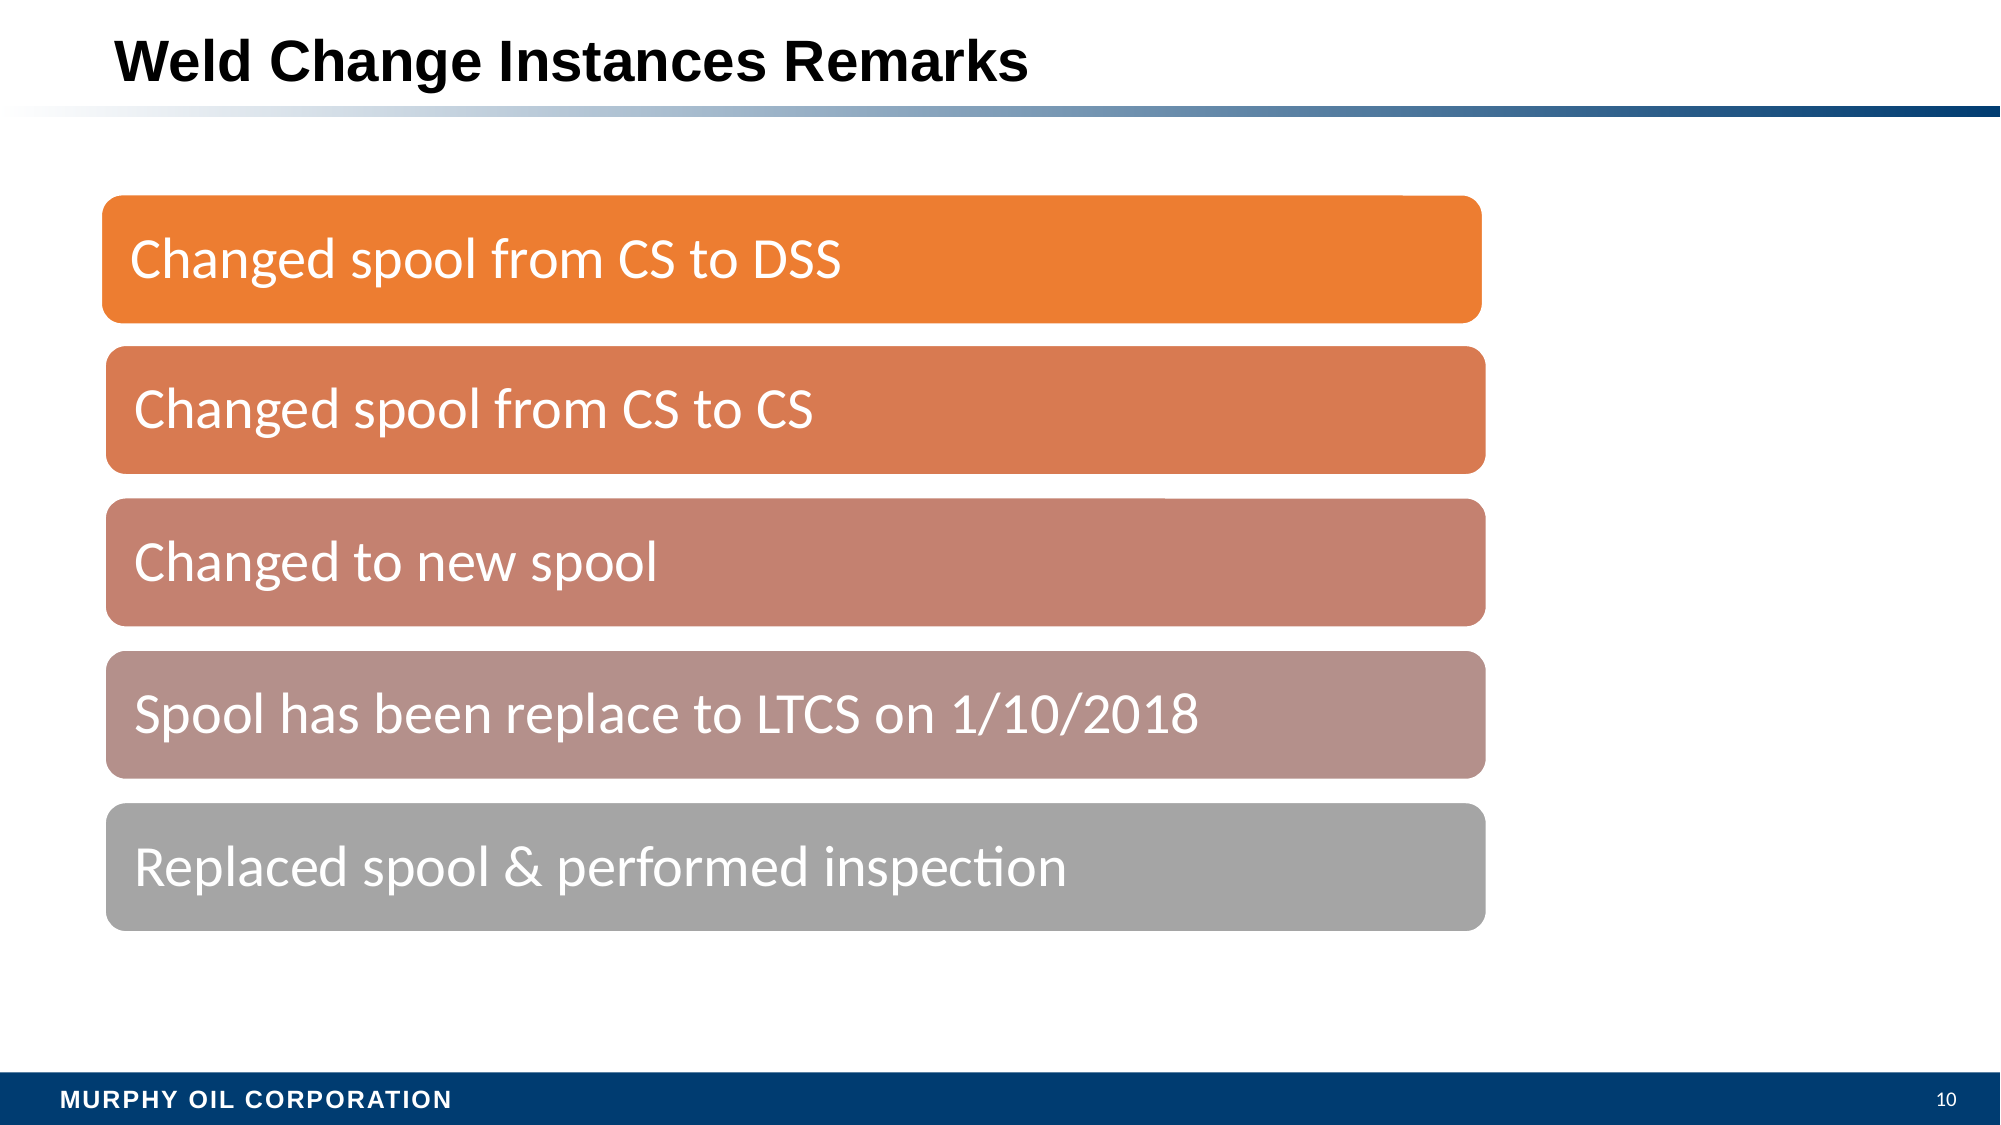

# Weld Change Instances Remarks
Changed spool from CS to DSS
Changed spool from CS to CS
Changed to new spool
Spool has been replace to LTCS on 1/10/2018
Replaced spool & performed inspection